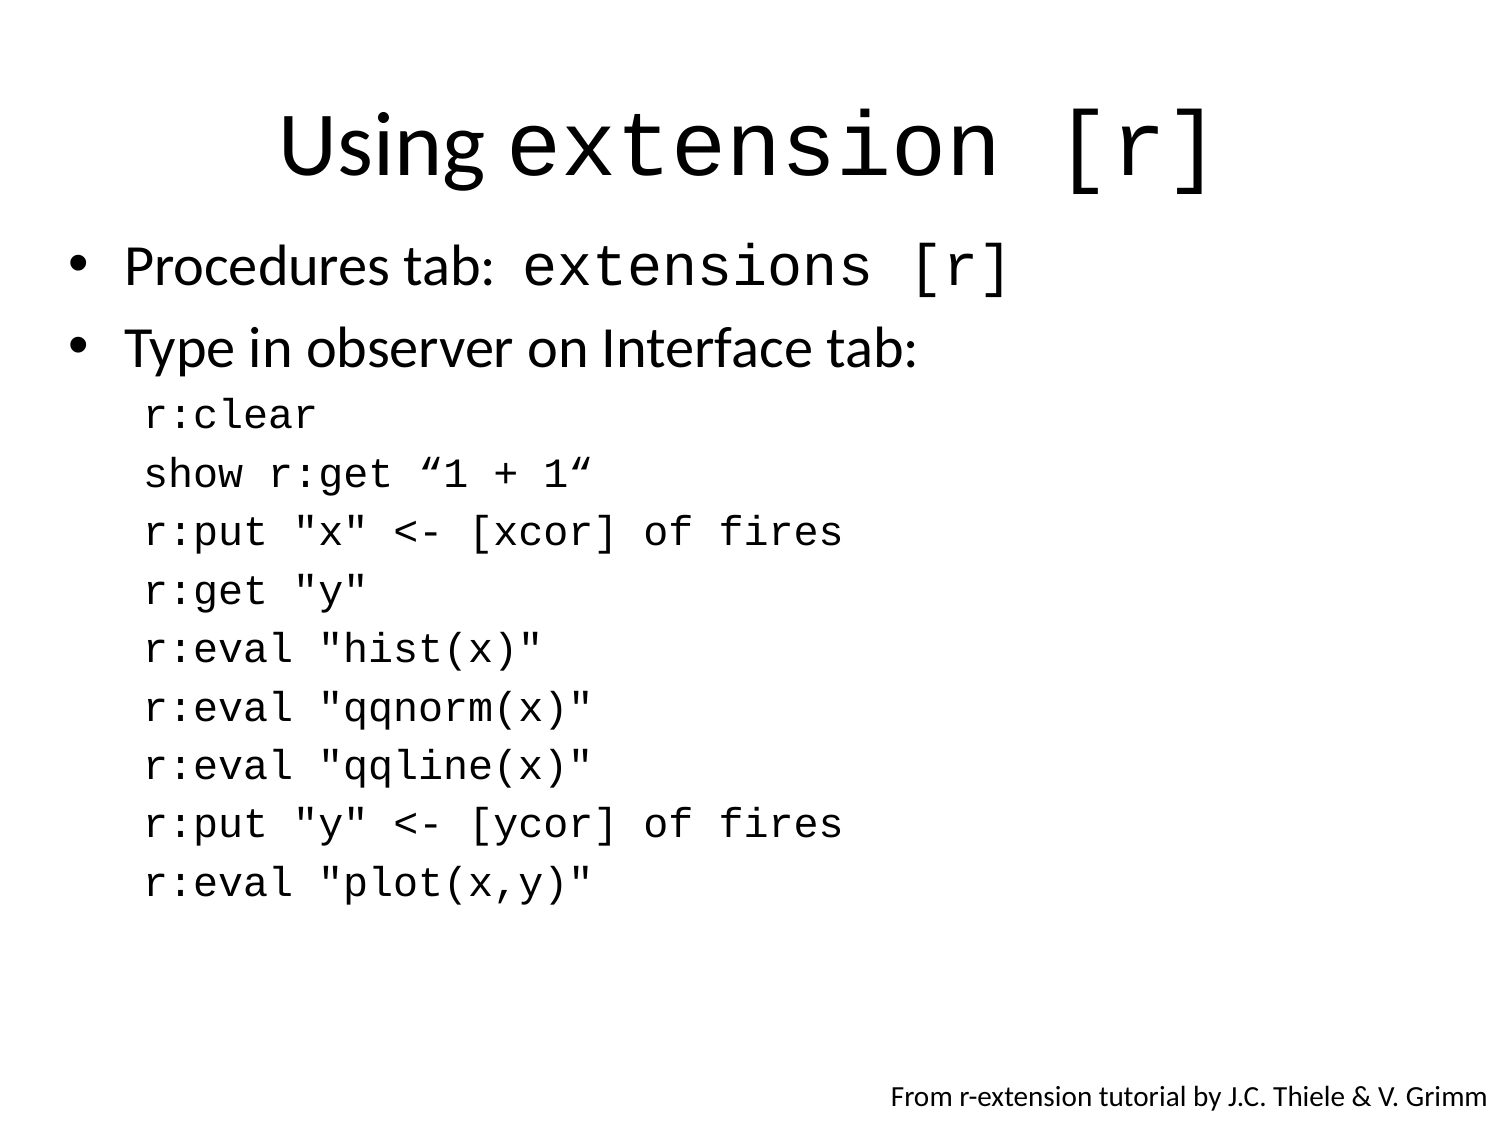

# Using extension [r]
Procedures tab:  extensions [r]
Type in observer on Interface tab:
r:clear
show r:get “1 + 1“
r:put "x" <- [xcor] of fires
r:get "y"
r:eval "hist(x)"
r:eval "qqnorm(x)"
r:eval "qqline(x)"
r:put "y" <- [ycor] of fires
r:eval "plot(x,y)"

From r-extension tutorial by J.C. Thiele & V. Grimm